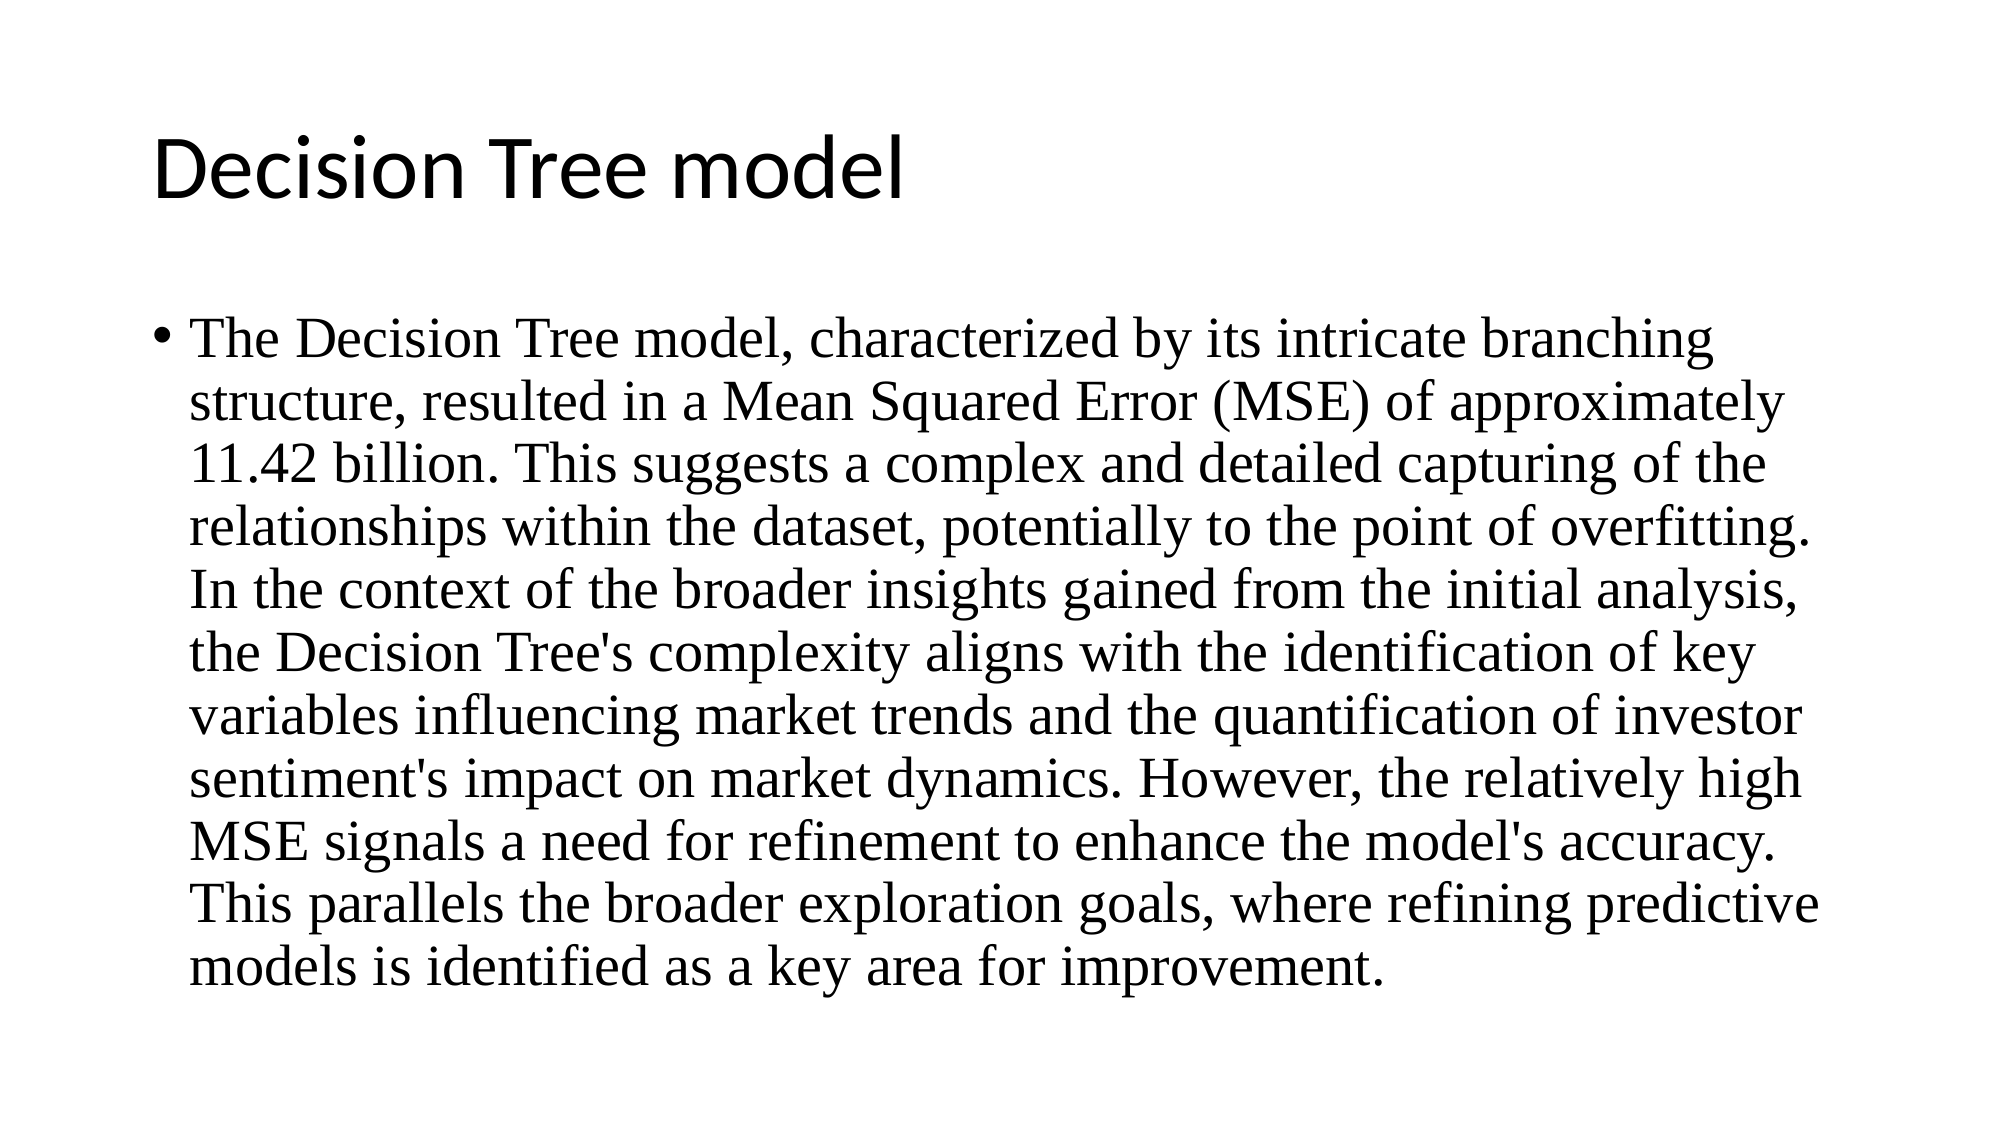

# Decision Tree model
The Decision Tree model, characterized by its intricate branching structure, resulted in a Mean Squared Error (MSE) of approximately 11.42 billion. This suggests a complex and detailed capturing of the relationships within the dataset, potentially to the point of overfitting. In the context of the broader insights gained from the initial analysis, the Decision Tree's complexity aligns with the identification of key variables influencing market trends and the quantification of investor sentiment's impact on market dynamics. However, the relatively high MSE signals a need for refinement to enhance the model's accuracy. This parallels the broader exploration goals, where refining predictive models is identified as a key area for improvement.